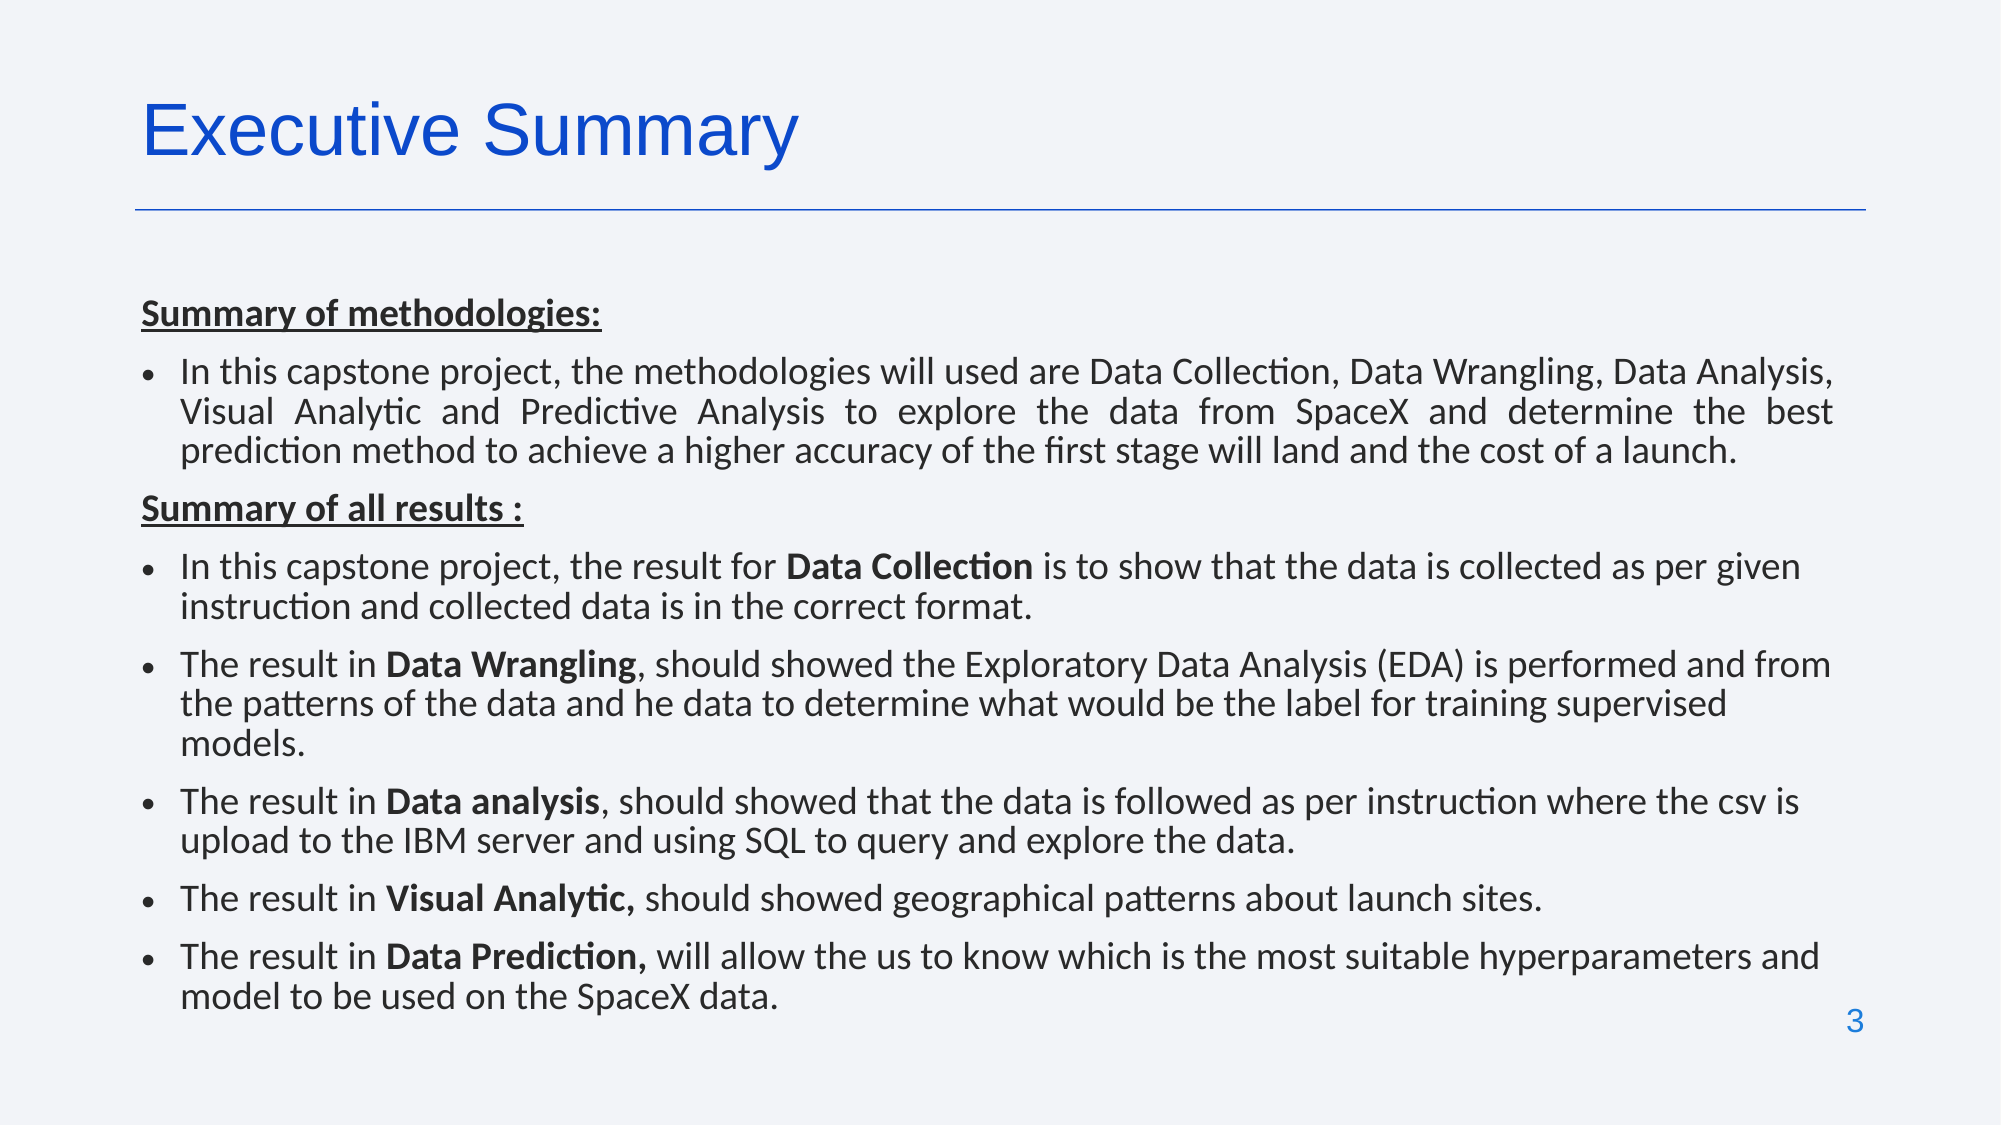

Executive Summary
Summary of methodologies:
In this capstone project, the methodologies will used are Data Collection, Data Wrangling, Data Analysis, Visual Analytic and Predictive Analysis to explore the data from SpaceX and determine the best prediction method to achieve a higher accuracy of the first stage will land and the cost of a launch.
Summary of all results :
In this capstone project, the result for Data Collection is to show that the data is collected as per given instruction and collected data is in the correct format.
The result in Data Wrangling, should showed the Exploratory Data Analysis (EDA) is performed and from the patterns of the data and he data to determine what would be the label for training supervised models.
The result in Data analysis, should showed that the data is followed as per instruction where the csv is upload to the IBM server and using SQL to query and explore the data.
The result in Visual Analytic, should showed geographical patterns about launch sites.
The result in Data Prediction, will allow the us to know which is the most suitable hyperparameters and model to be used on the SpaceX data.

3